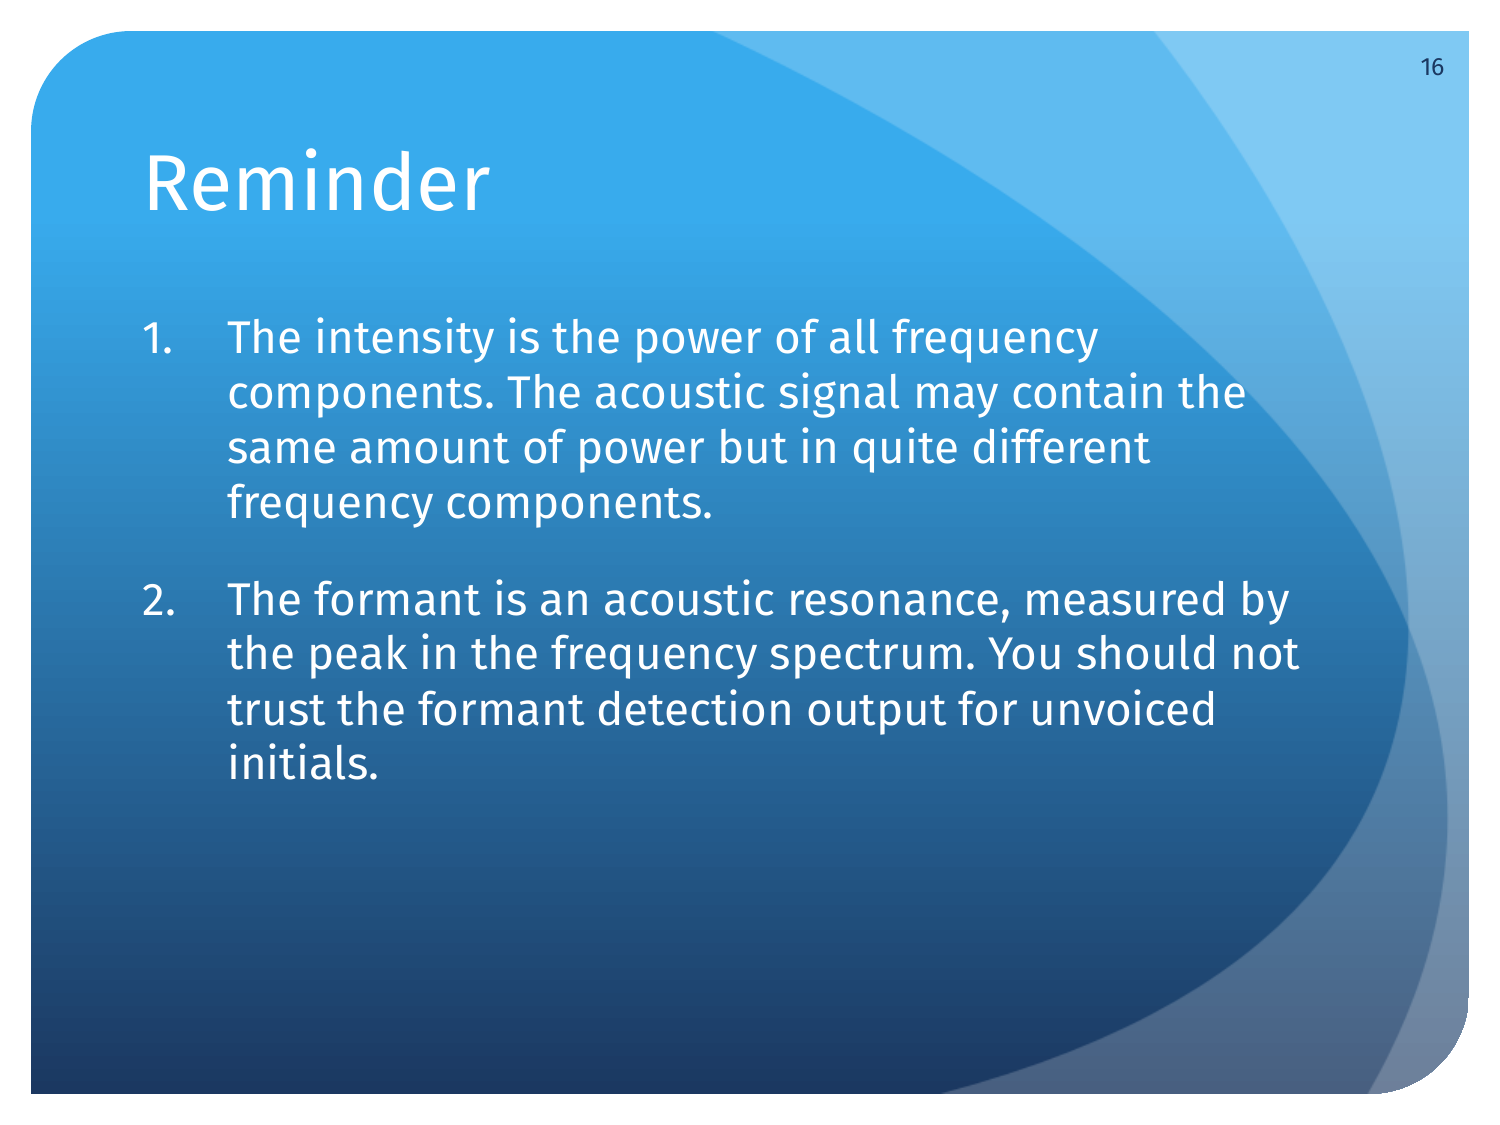

16
# Reminder
The intensity is the power of all frequency components. The acoustic signal may contain the same amount of power but in quite different frequency components.
The formant is an acoustic resonance, measured by the peak in the frequency spectrum. You should not trust the formant detection output for unvoiced initials.